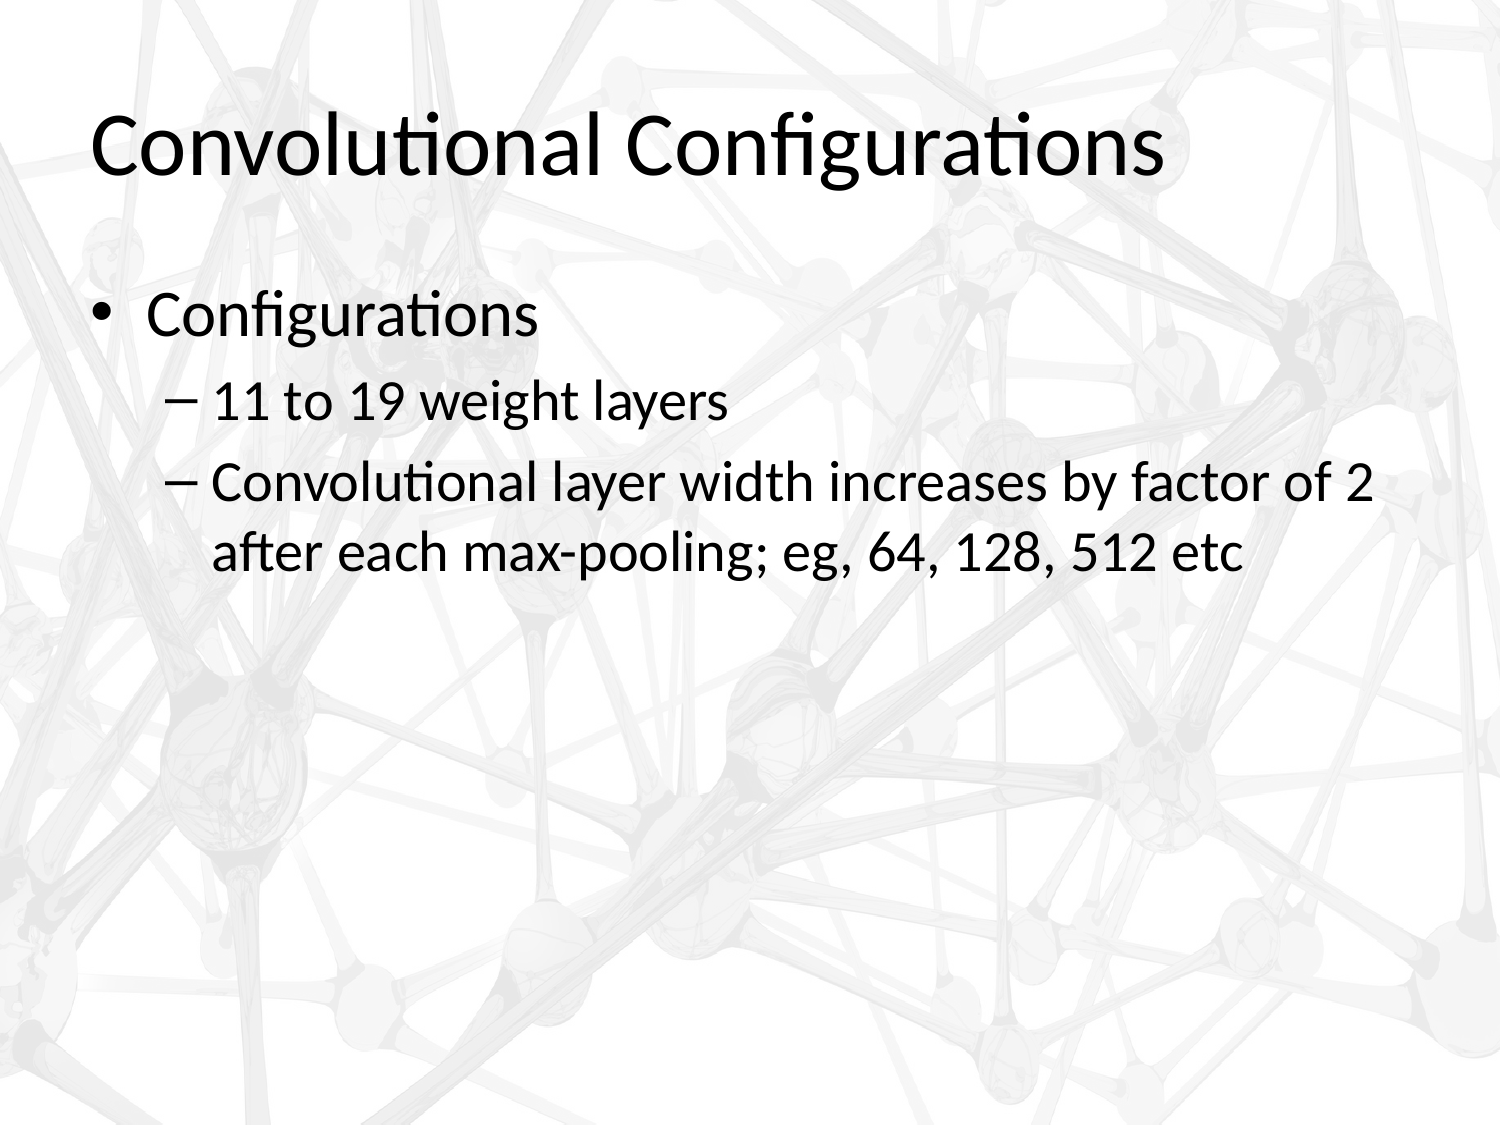

# Convolutional Configurations
Configurations
11 to 19 weight layers
Convolutional layer width increases by factor of 2 after each max-pooling; eg, 64, 128, 512 etc